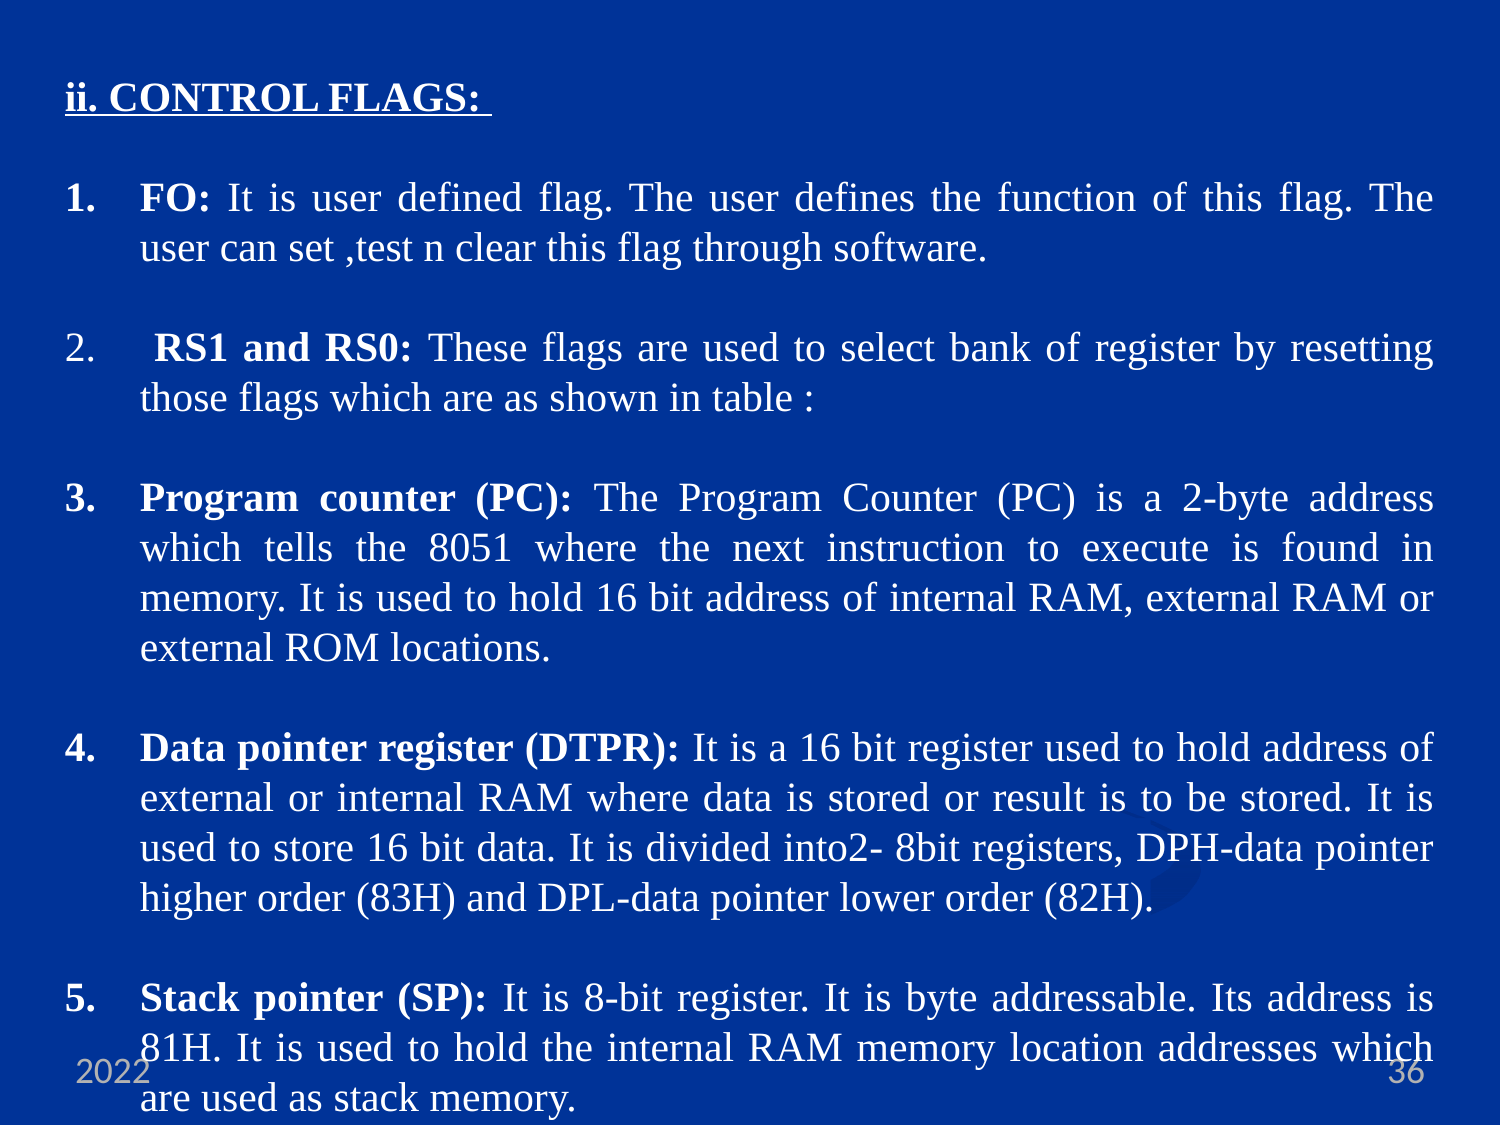

ii. CONTROL FLAGS:

FO: It is user defined flag. The user defines the function of this flag. The user can set ,test n clear this flag through software.

 RS1 and RS0: These flags are used to select bank of register by resetting those flags which are as shown in table :

Program counter (PC): The Program Counter (PC) is a 2-byte address which tells the 8051 where the next instruction to execute is found in memory. It is used to hold 16 bit address of internal RAM, external RAM or external ROM locations.

Data pointer register (DTPR): It is a 16 bit register used to hold address of external or internal RAM where data is stored or result is to be stored. It is used to store 16 bit data. It is divided into2- 8bit registers, DPH-data pointer higher order (83H) and DPL-data pointer lower order (82H).

Stack pointer (SP): It is 8-bit register. It is byte addressable. Its address is 81H. It is used to hold the internal RAM memory location addresses which are used as stack memory.
2022
36